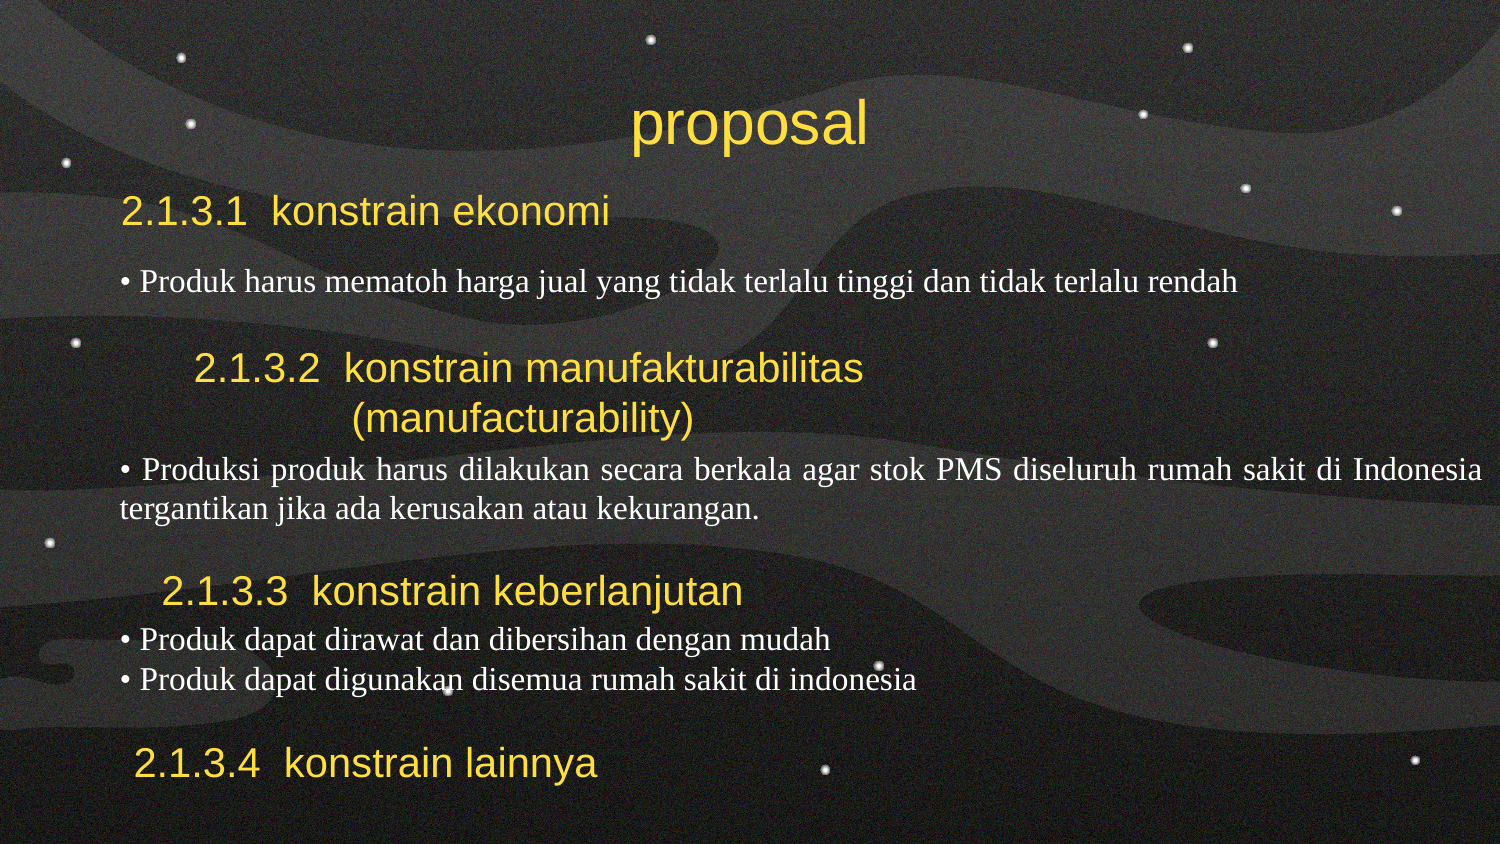

# proposal
2.1.3.1  konstrain ekonomi
• Produk harus mematoh harga jual yang tidak terlalu tinggi dan tidak terlalu rendah
2.1.3.2  konstrain manufakturabilitas (manufacturability)
• Produksi produk harus dilakukan secara berkala agar stok PMS diseluruh rumah sakit di Indonesia tergantikan jika ada kerusakan atau kekurangan.
2.1.3.3  konstrain keberlanjutan
• Produk dapat dirawat dan dibersihan dengan mudah
• Produk dapat digunakan disemua rumah sakit di indonesia
2.1.3.4  konstrain lainnya